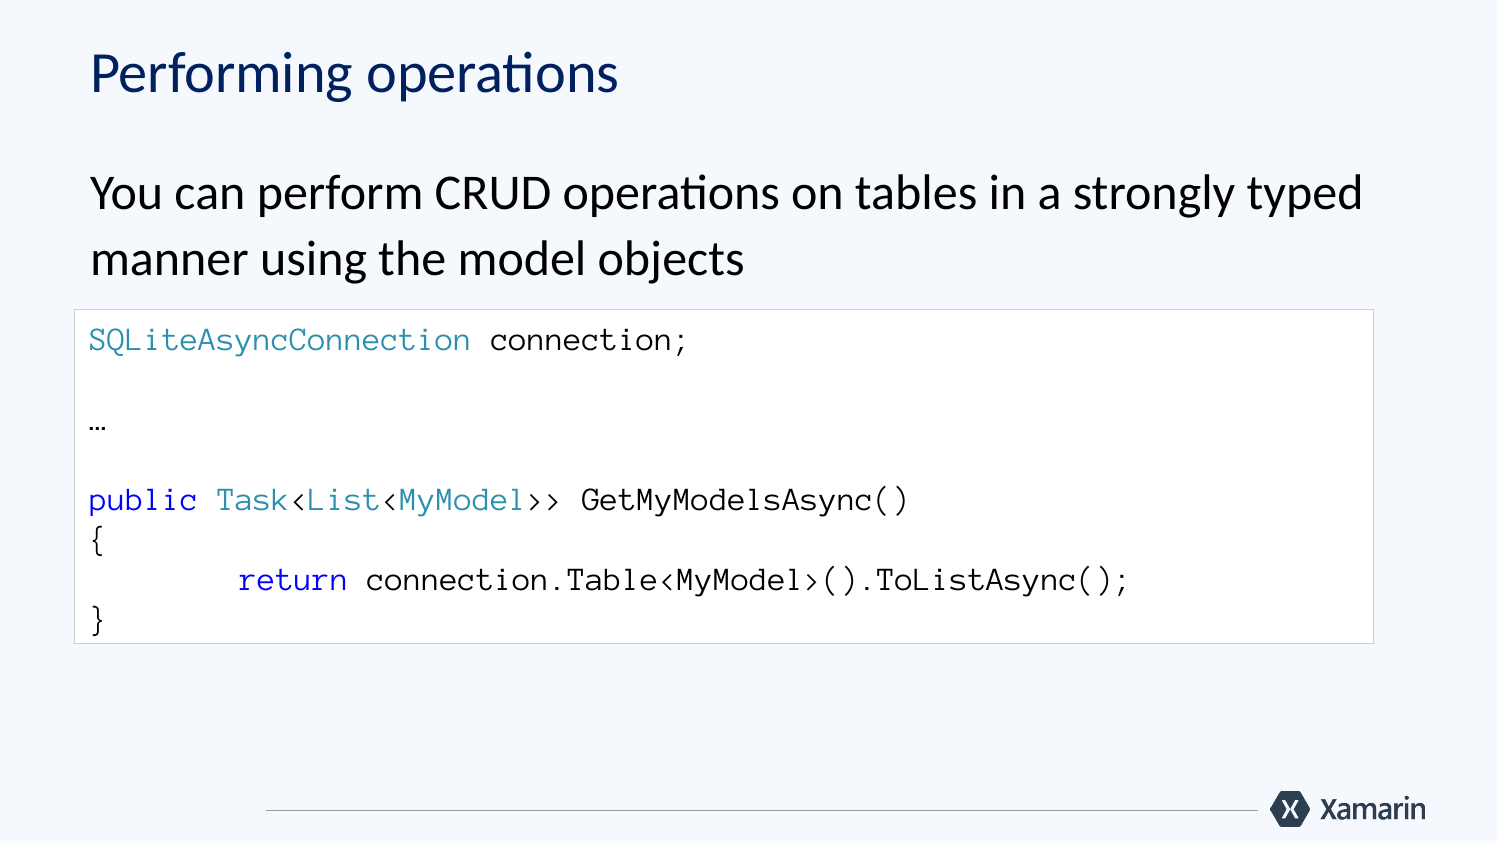

# Performing operations
You can perform CRUD operations on tables in a strongly typed manner using the model objects
SQLiteAsyncConnection connection;

…

public Task<List<MyModel>> GetMyModelsAsync()
{
	return connection.Table<MyModel>().ToListAsync();
}